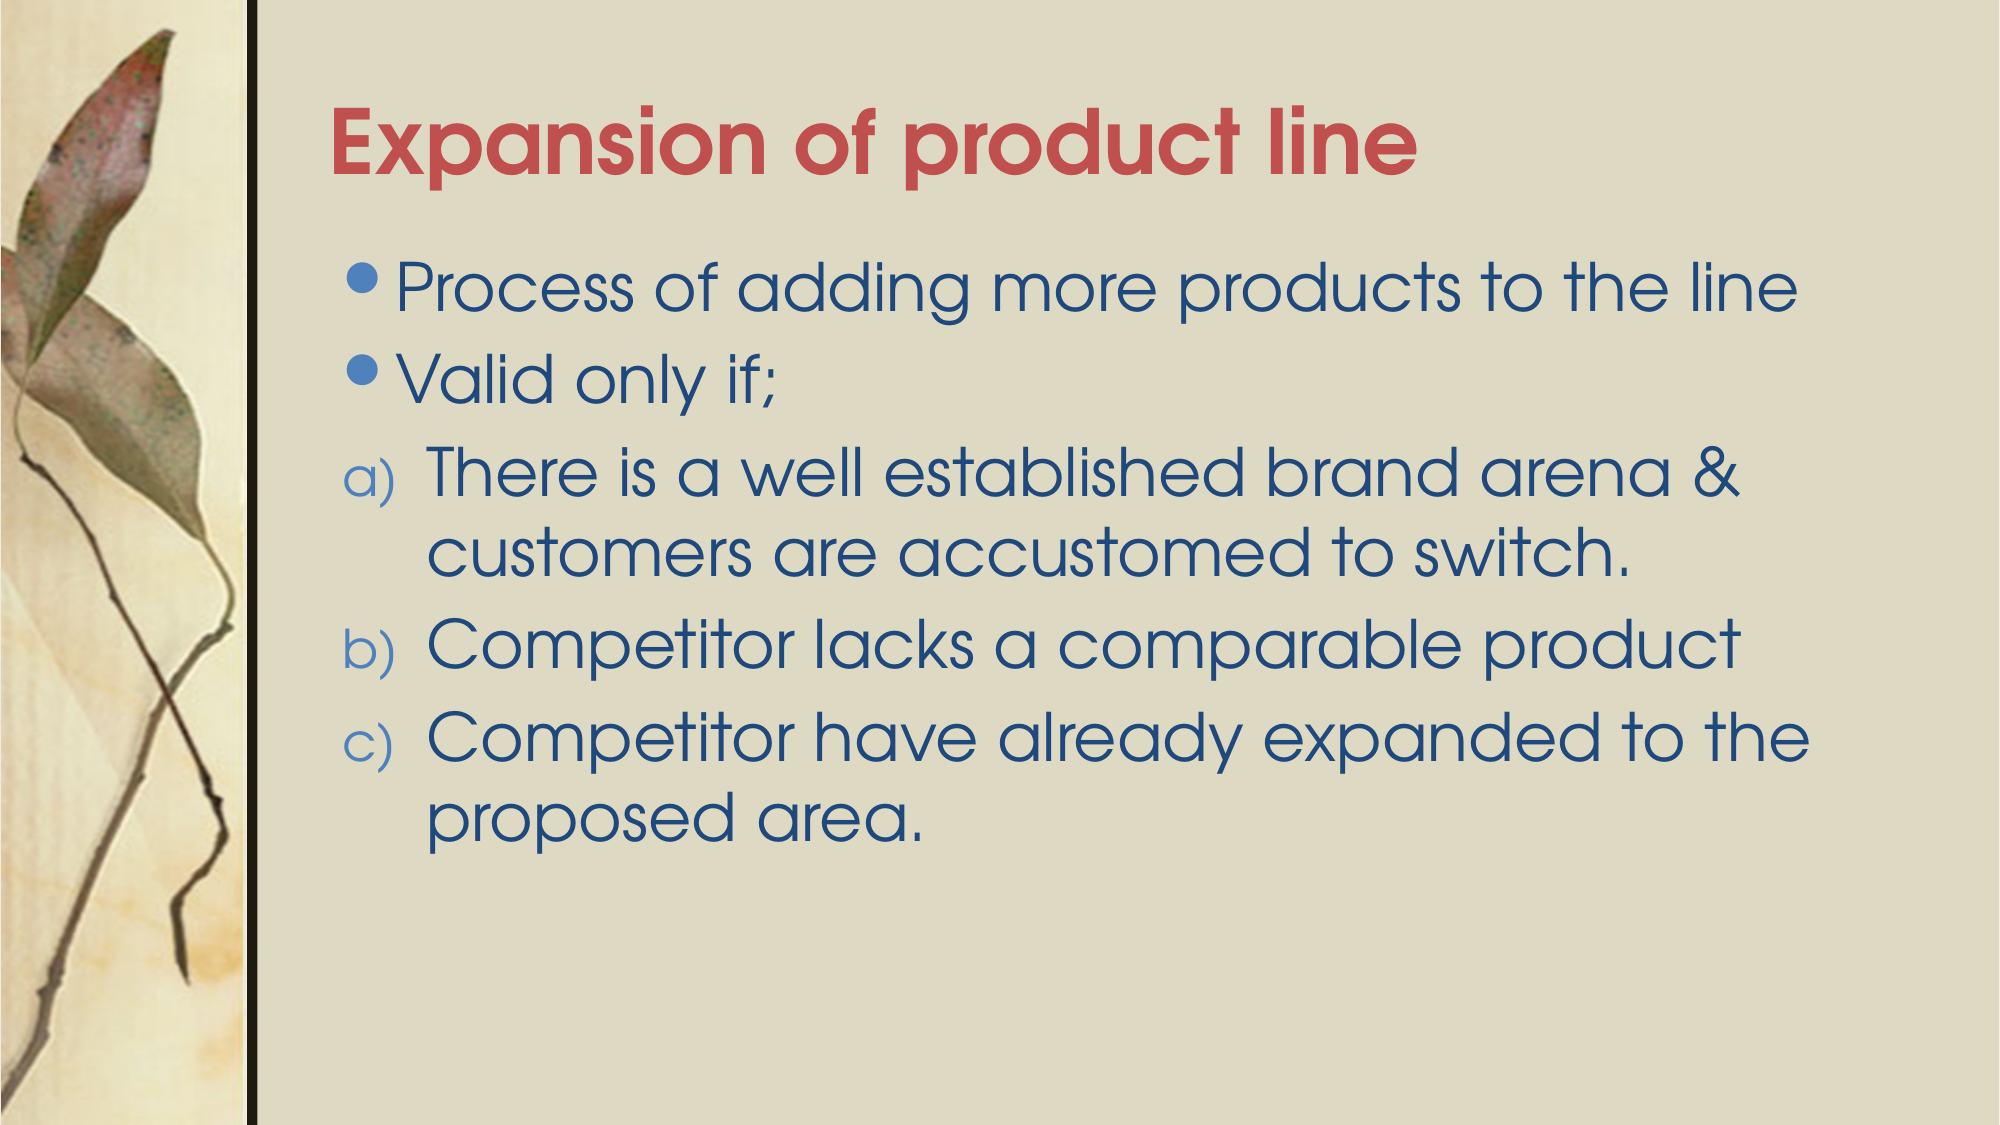

# Expansion of product line
Process of adding more products to the line
Valid only if;
There is a well established brand arena & customers are accustomed to switch.
Competitor lacks a comparable product
Competitor have already expanded to the proposed area.